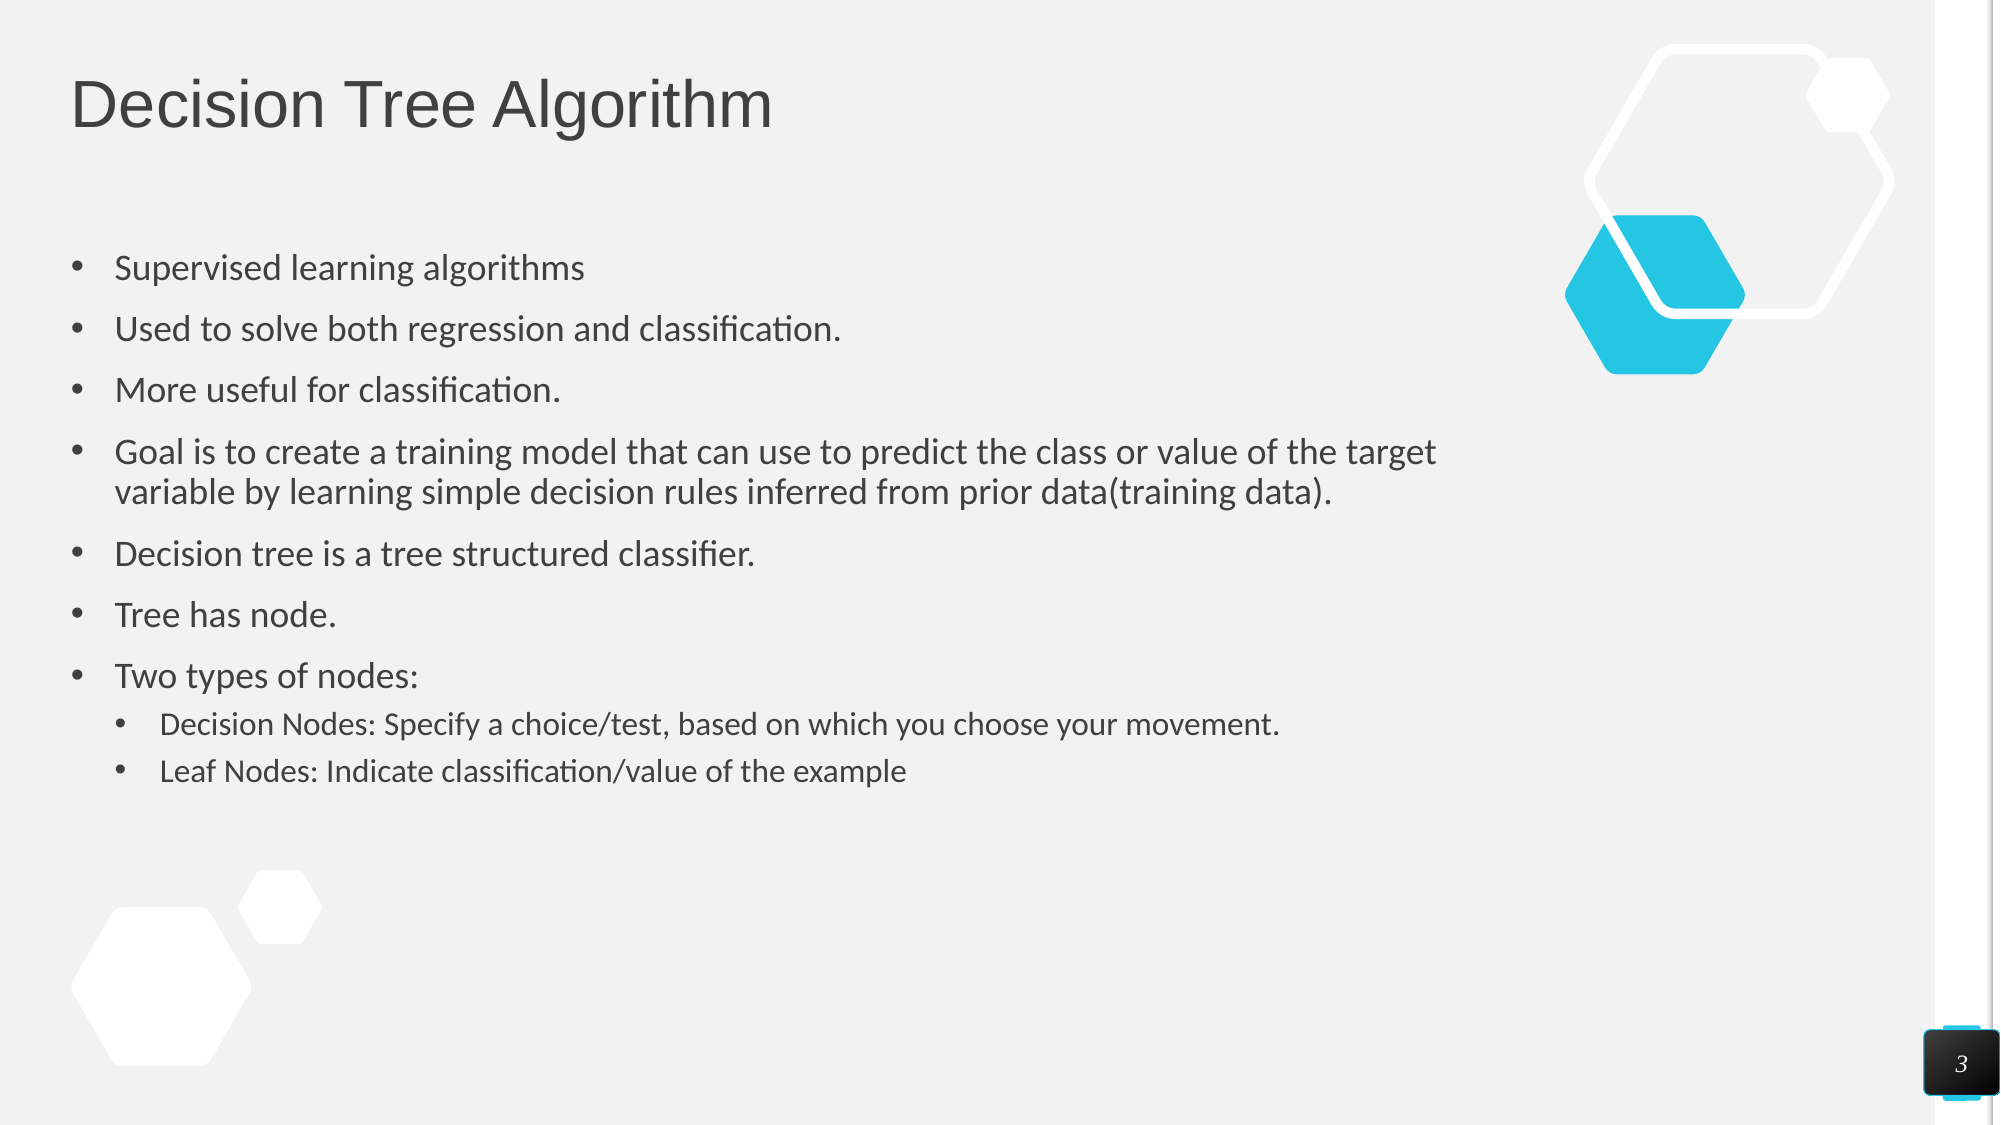

# Decision Tree Algorithm
Supervised learning algorithms
Used to solve both regression and classification.
More useful for classification.
Goal is to create a training model that can use to predict the class or value of the target variable by learning simple decision rules inferred from prior data(training data).
Decision tree is a tree structured classifier.
Tree has node.
Two types of nodes:
Decision Nodes: Specify a choice/test, based on which you choose your movement.
Leaf Nodes: Indicate classification/value of the example
3